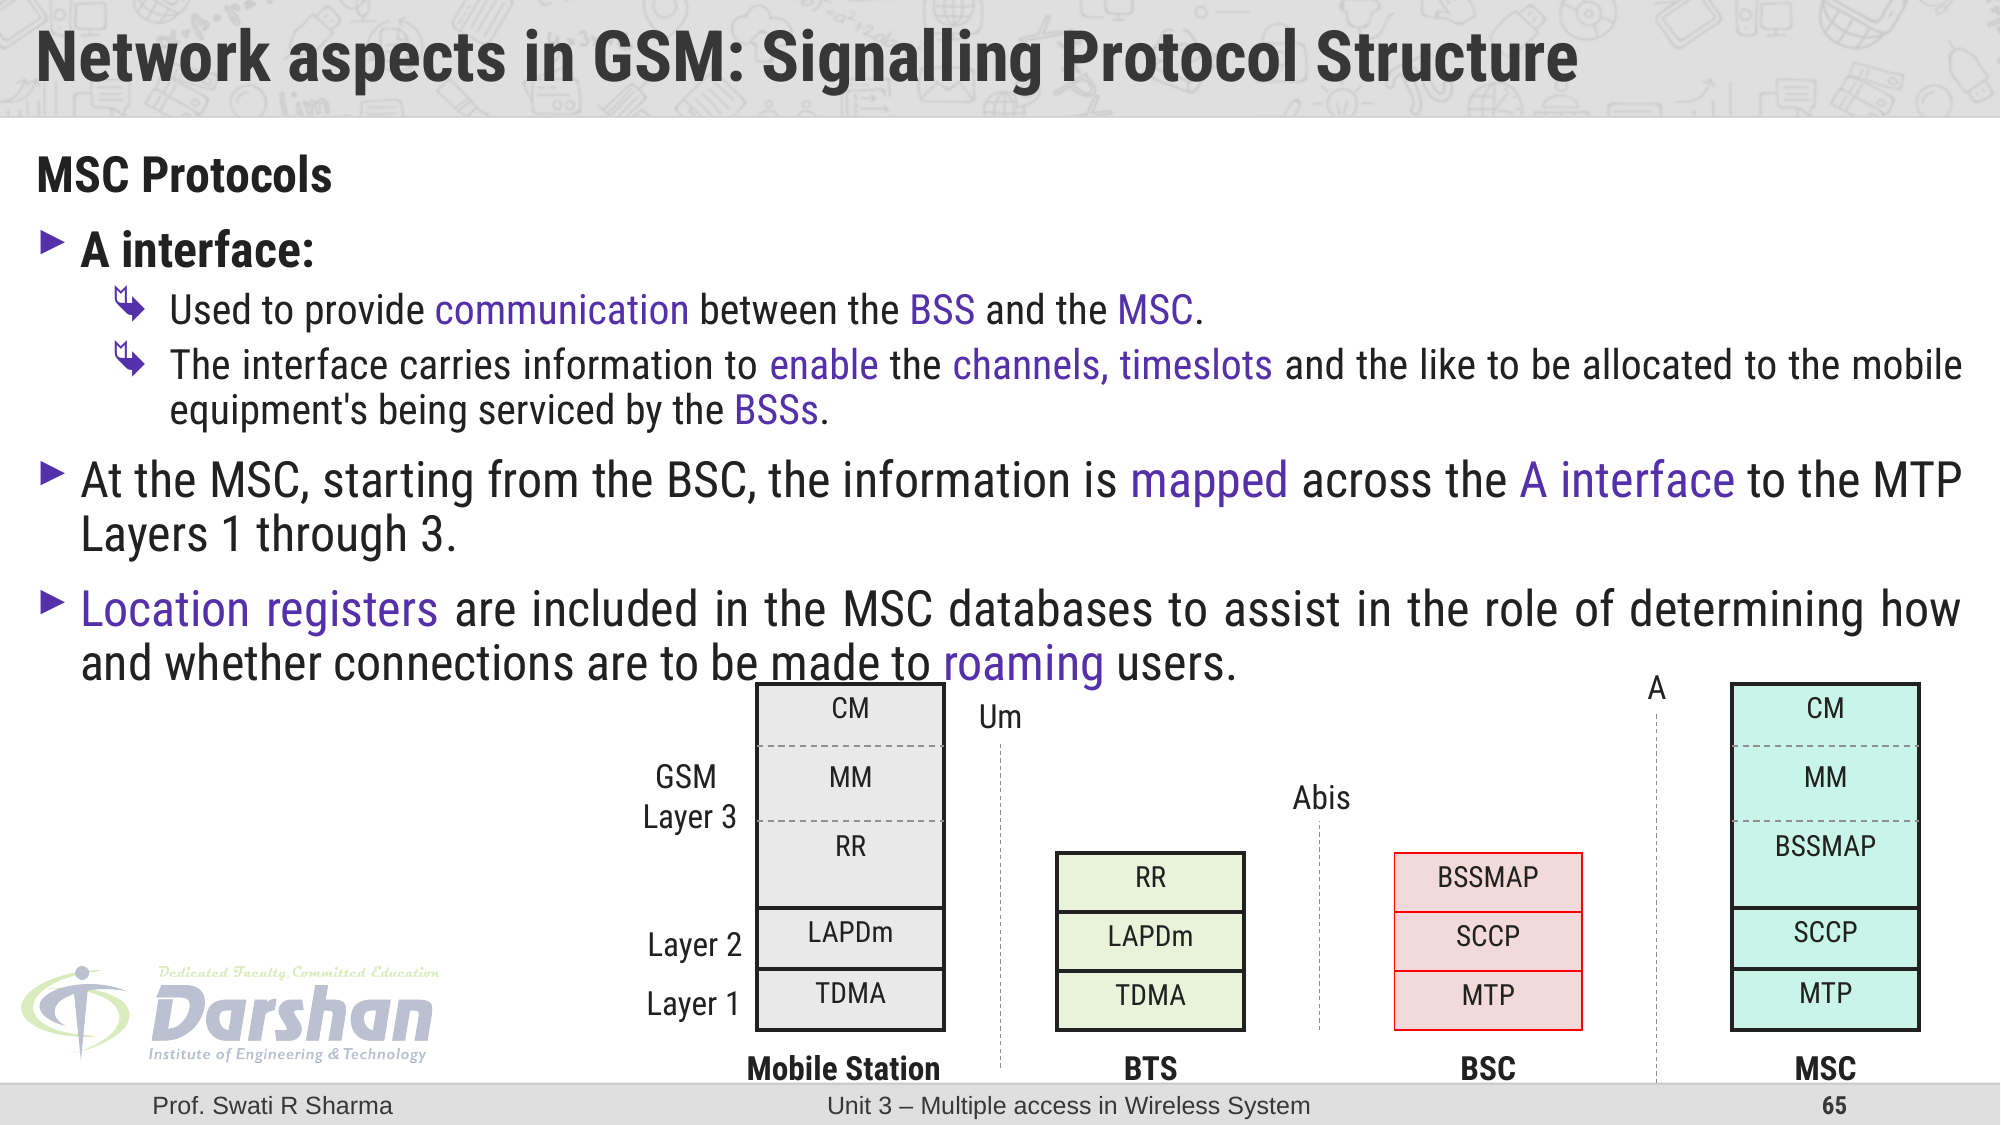

# Network aspects in GSM: Signalling Protocol Structure
MSC Protocols
A interface:
Used to provide communication between the BSS and the MSC.
The interface carries information to enable the channels, timeslots and the like to be allocated to the mobile equipment's being serviced by the BSSs.
At the MSC, starting from the BSC, the information is mapped across the A interface to the MTP Layers 1 through 3.
Location registers are included in the MSC databases to assist in the role of determining how and whether connections are to be made to roaming users.
A
| CM MM RR |
| --- |
| LAPDm |
| TDMA |
| CM MM BSSMAP |
| --- |
| SCCP |
| MTP |
Um
GSM
Layer 3
Abis
| RR |
| --- |
| LAPDm |
| TDMA |
| BSSMAP |
| --- |
| SCCP |
| MTP |
 Layer 2
 Layer 1
Mobile Station
BTS
BSC
MSC